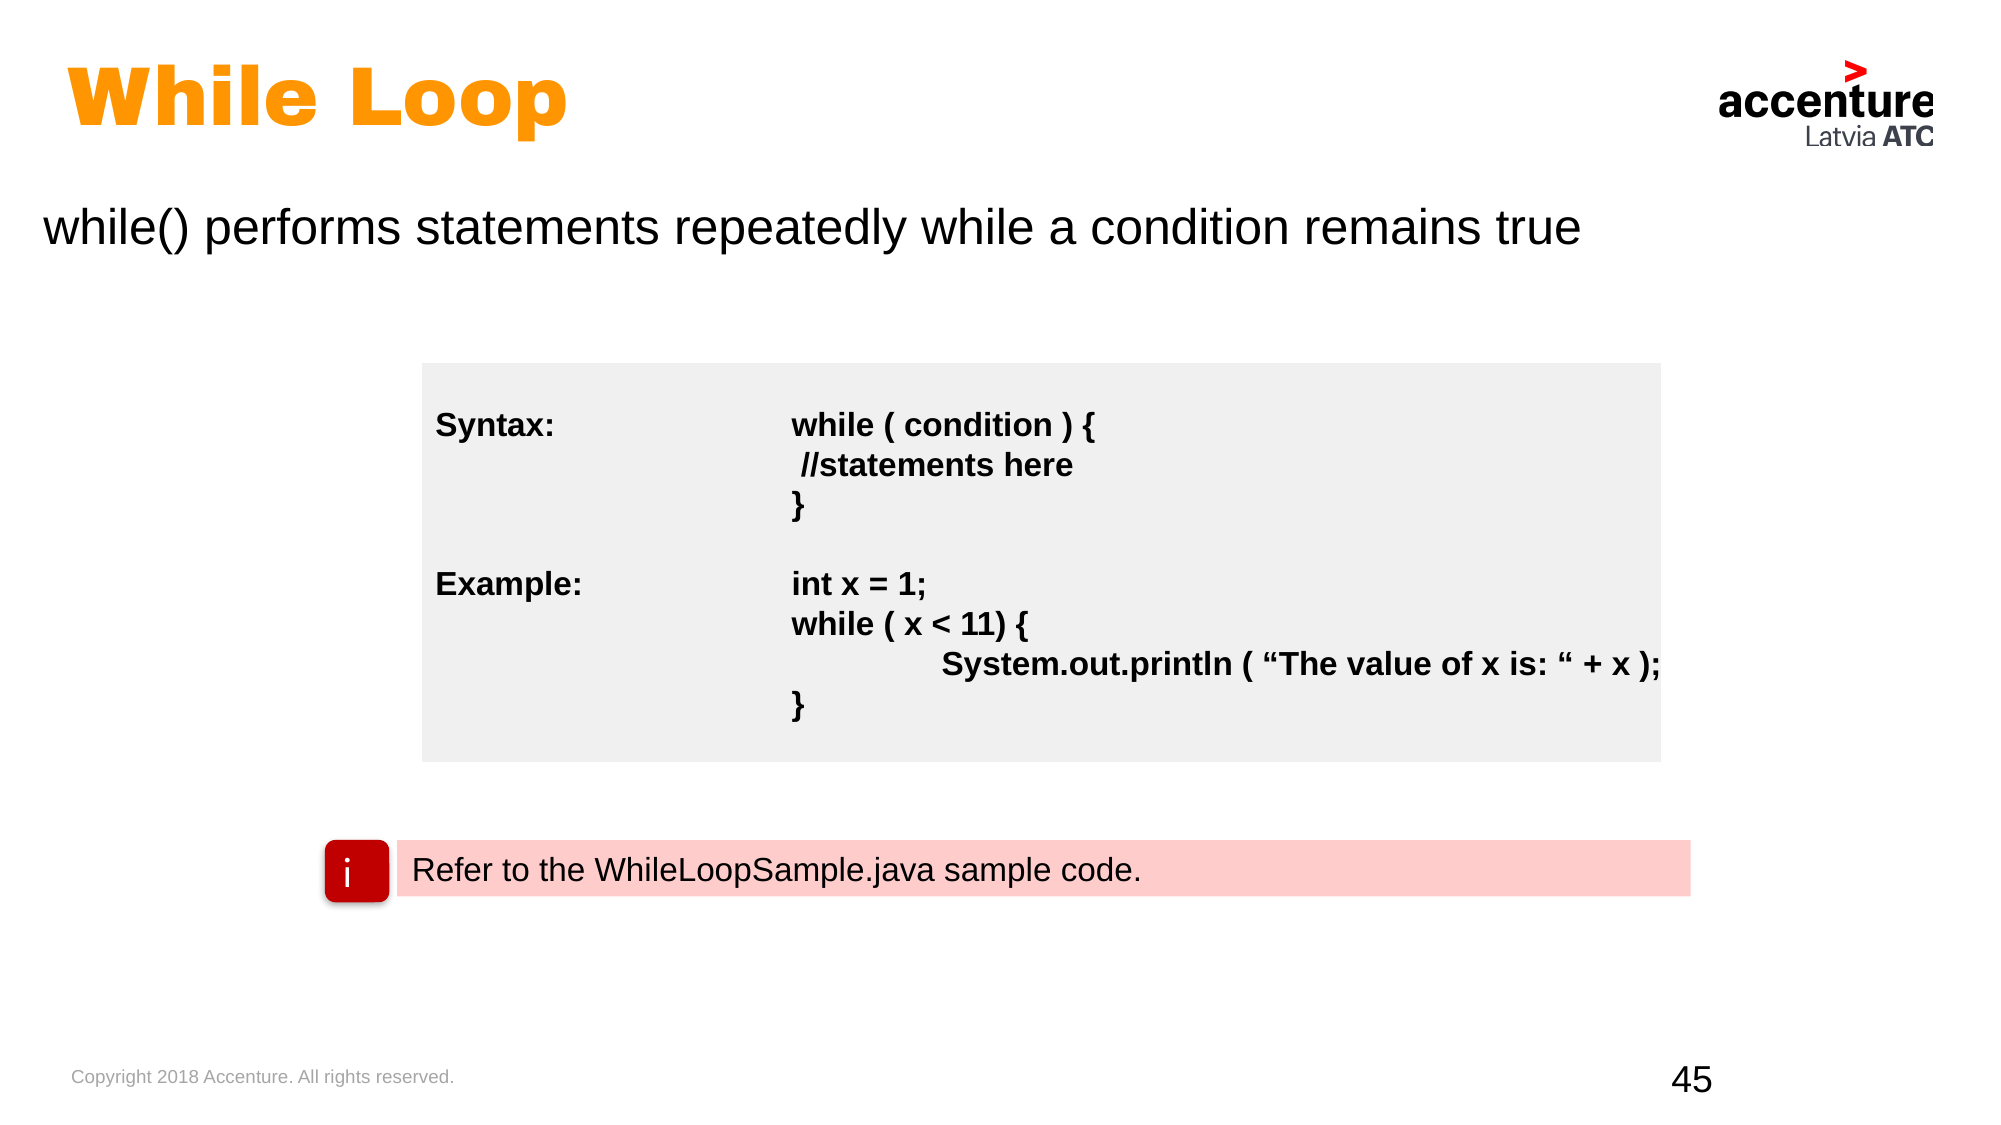

While Loop
while() performs statements repeatedly while a condition remains true

Syntax:		while ( condition ) {
			 //statements here
			}

Example:		int x = 1;
			while ( x < 11) {
				System.out.println ( “The value of x is: “ + x );
			}
i
Refer to the WhileLoopSample.java sample code.
45